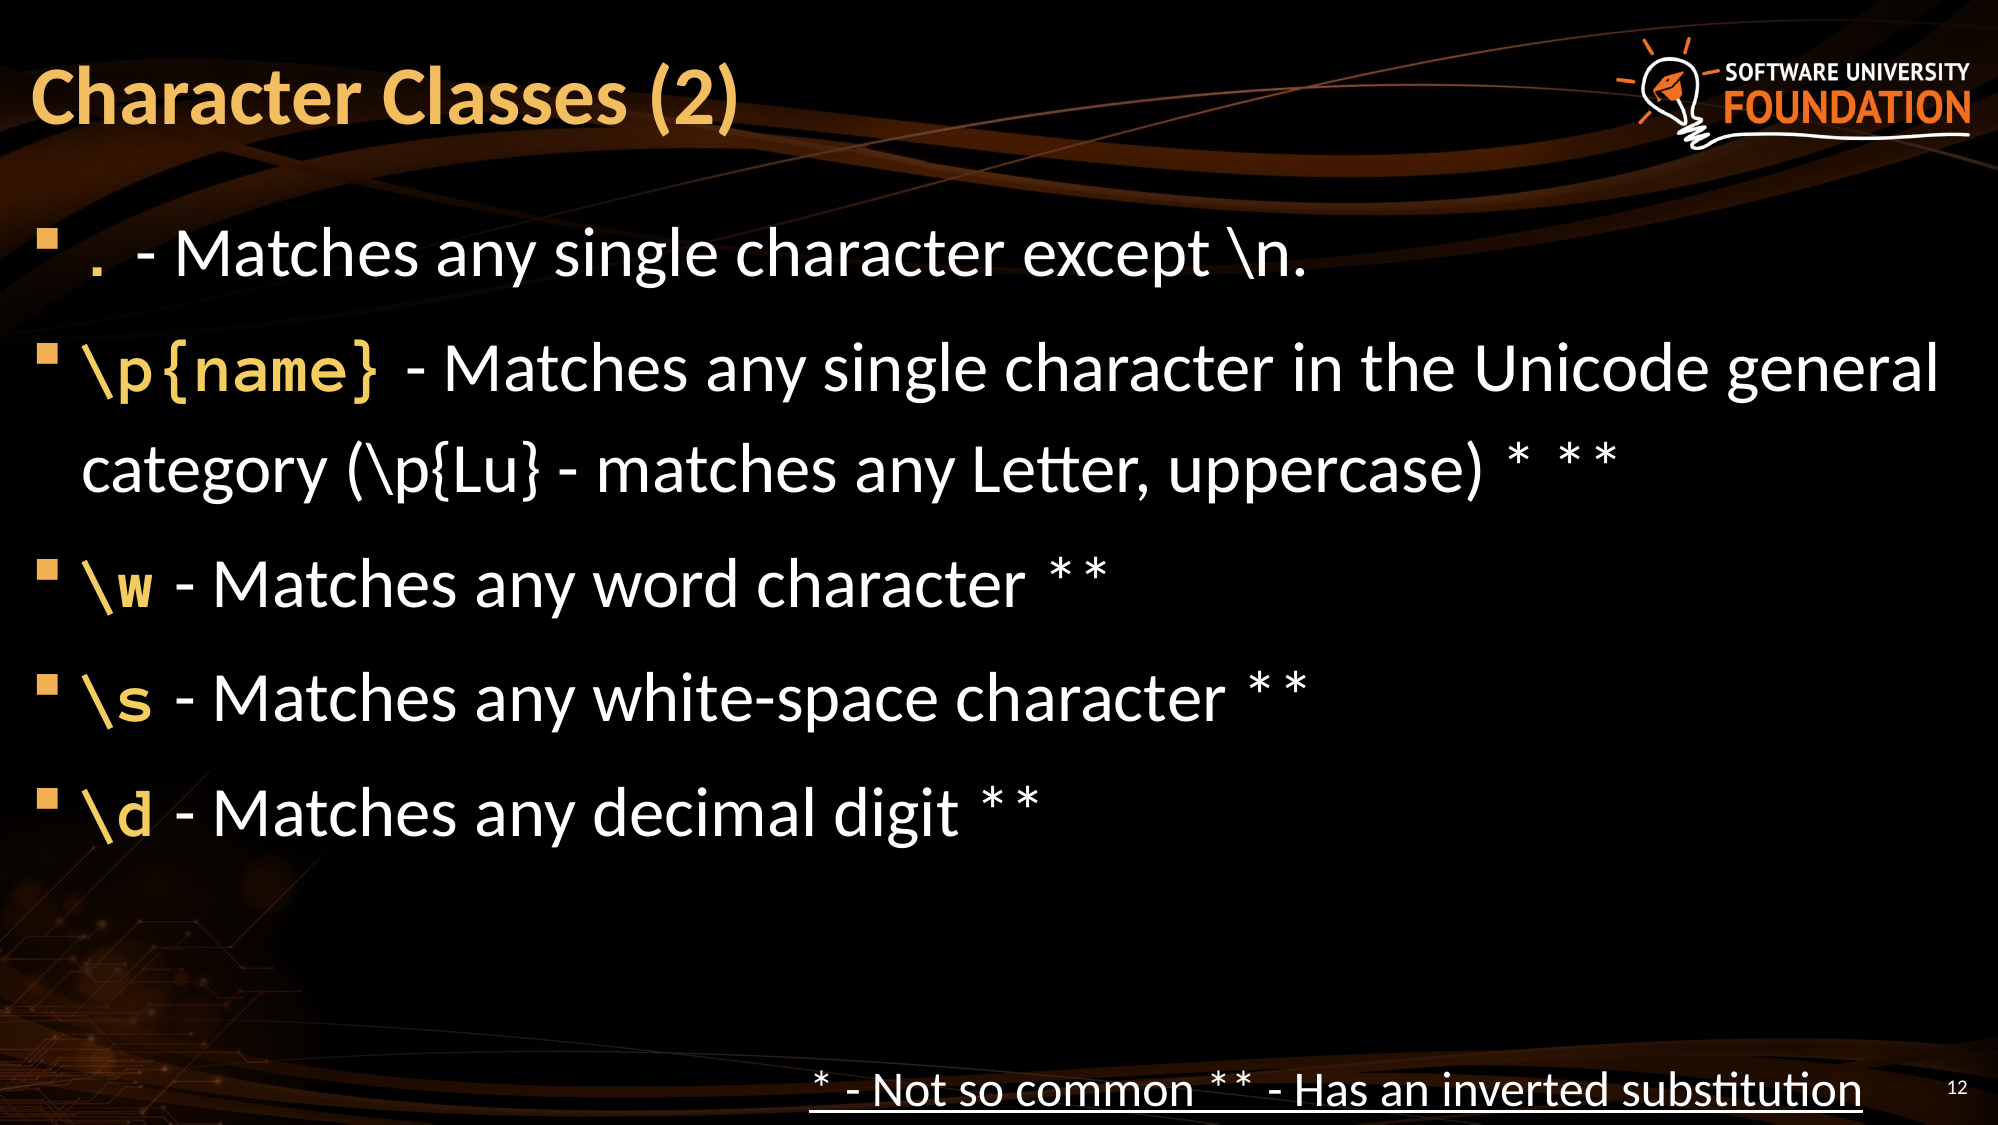

# Character Classes (2)
. - Matches any single character except \n.
\p{name} - Matches any single character in the Unicode general category (\p{Lu} - matches any Letter, uppercase) * **
\w - Matches any word character **
\s - Matches any white-space character **
\d - Matches any decimal digit **
* - Not so common ** - Has an inverted substitution
12